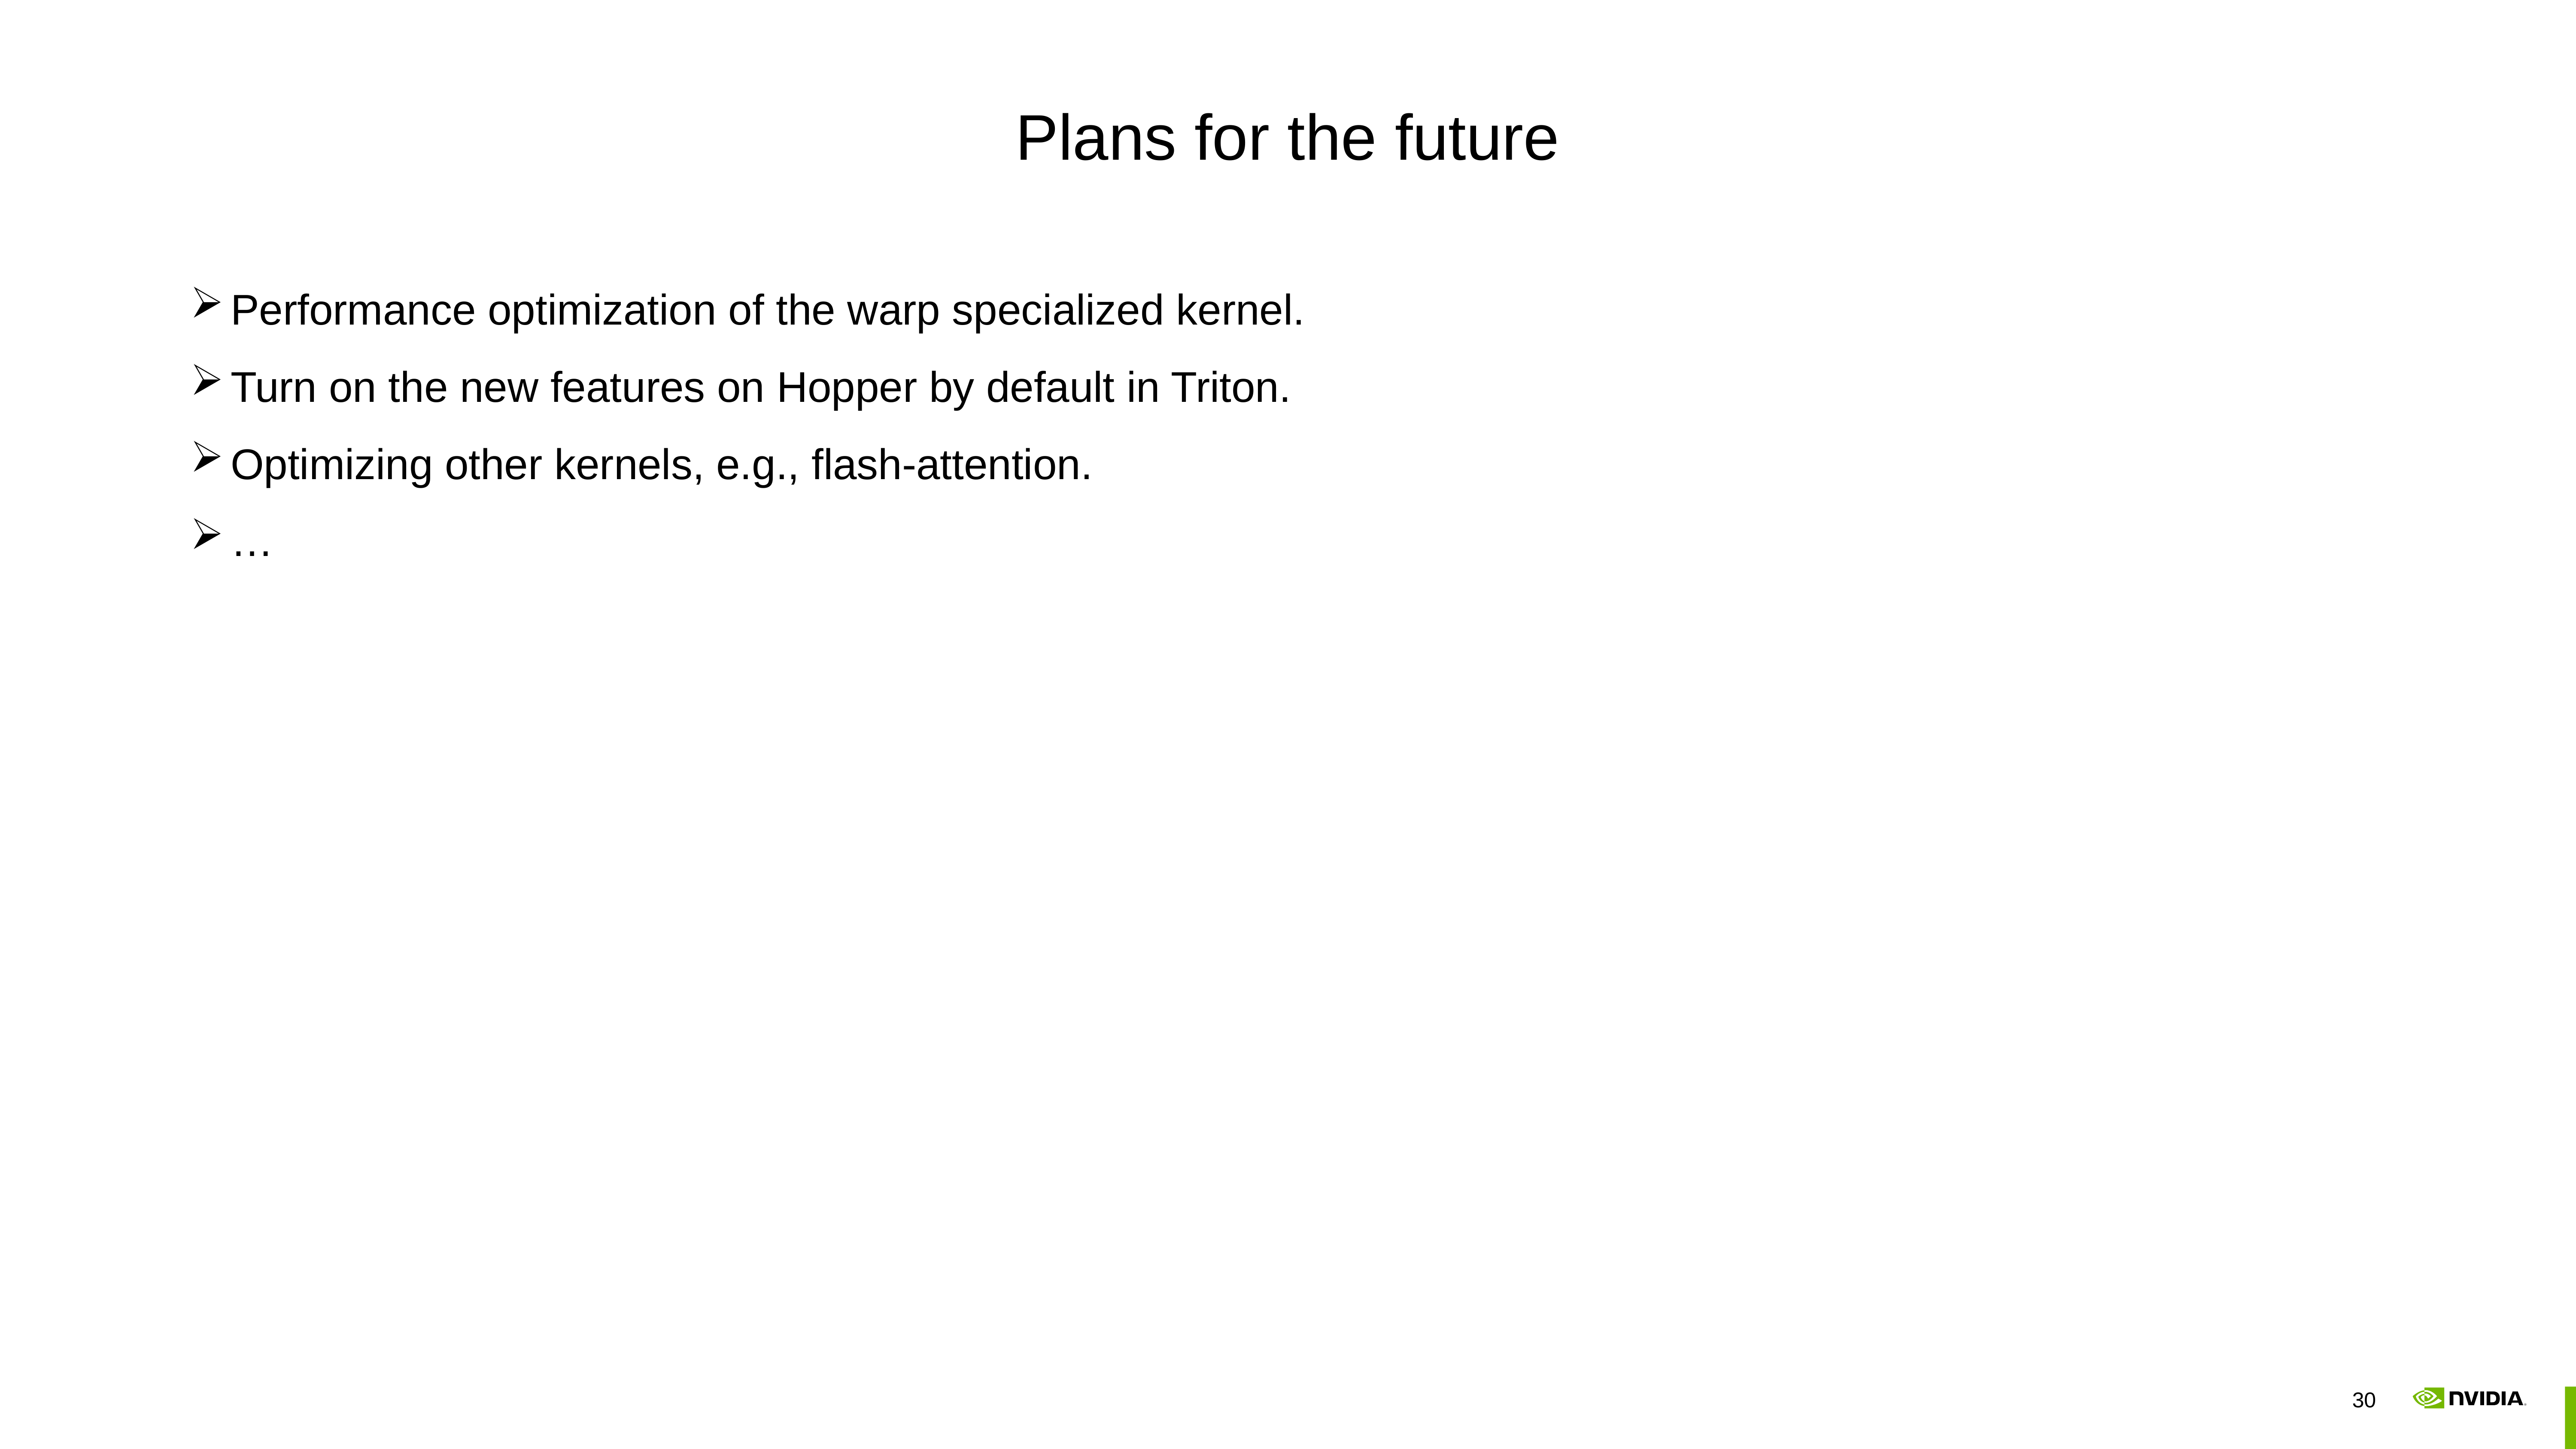

# Plans for the future
Performance optimization of the warp specialized kernel.
Turn on the new features on Hopper by default in Triton.
Optimizing other kernels, e.g., flash-attention.
…